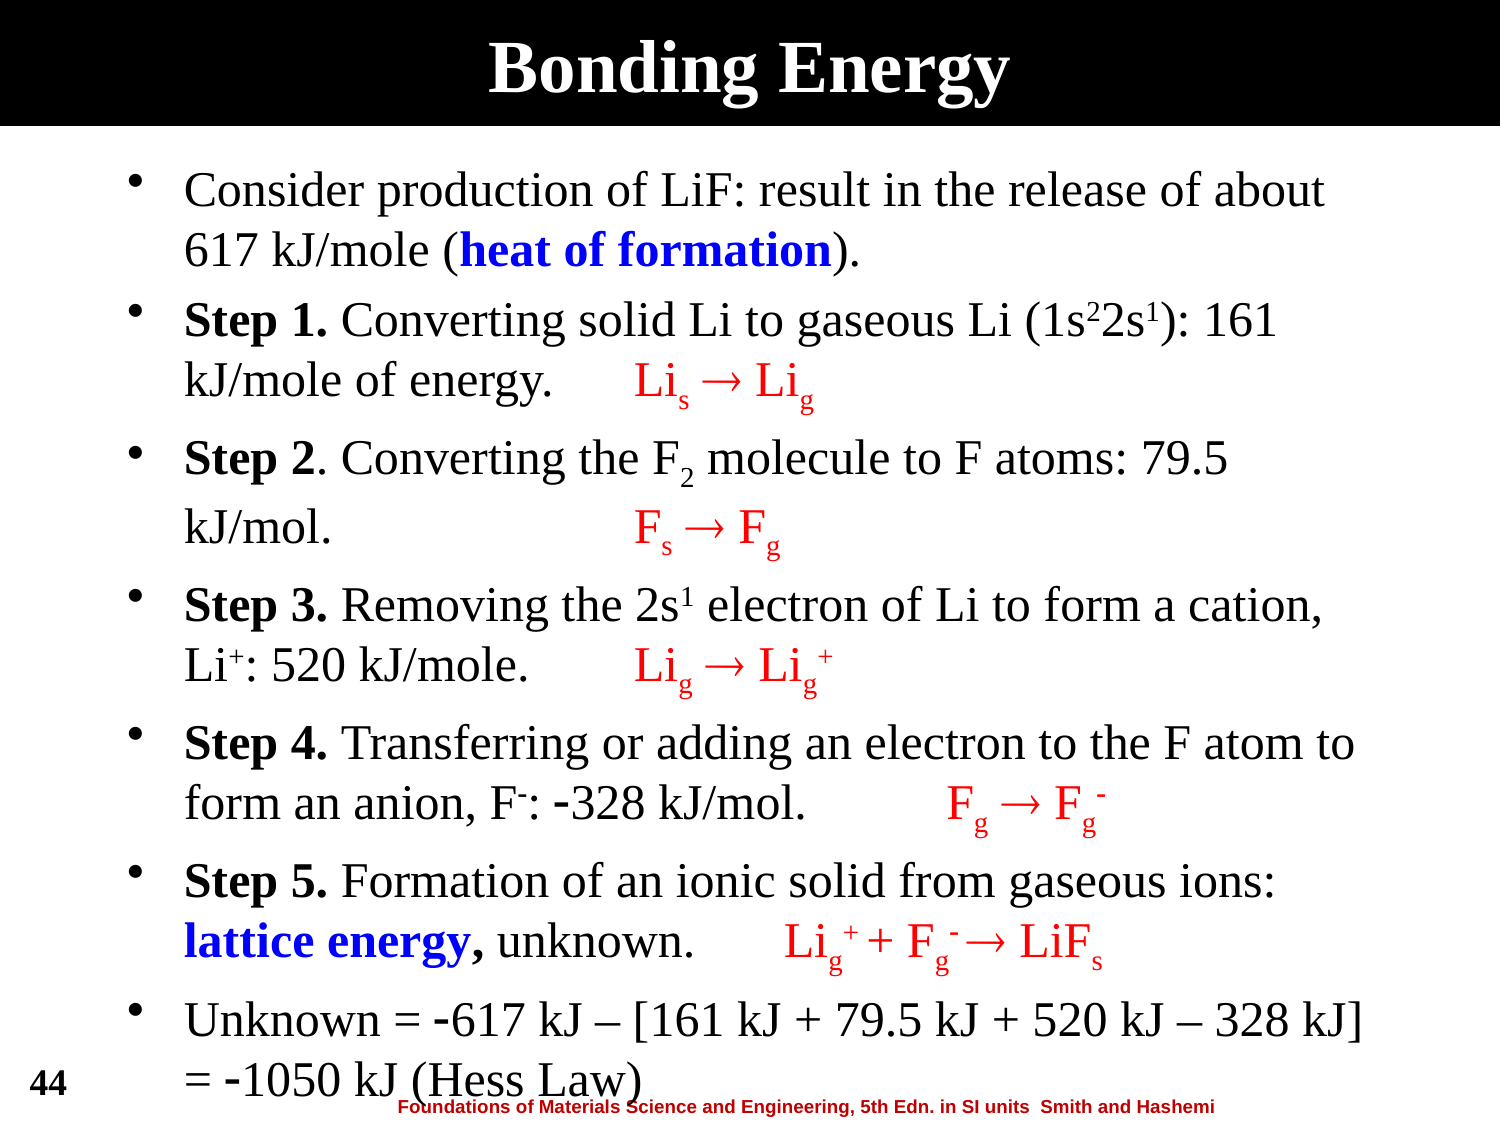

# Bonding Energy
Consider production of LiF: result in the release of about 617 kJ/mole (heat of formation).
Step 1. Converting solid Li to gaseous Li (1s22s1): 161 kJ/mole of energy.	Lis → Lig
Step 2. Converting the F2 molecule to F atoms: 79.5 kJ/mol.       		Fs → Fg
Step 3. Removing the 2s1 electron of Li to form a cation, Li+: 520 kJ/mole.  	Lig → Lig+
Step 4. Transferring or adding an electron to the F atom to form an anion, F−: −328 kJ/mol. 	 Fg → Fg−
Step 5. Formation of an ionic solid from gaseous ions: lattice energy, unknown. 	Lig+ + Fg− → LiFs
Unknown = −617 kJ – [161 kJ + 79.5 kJ + 520 kJ – 328 kJ] = −1050 kJ (Hess Law)

44